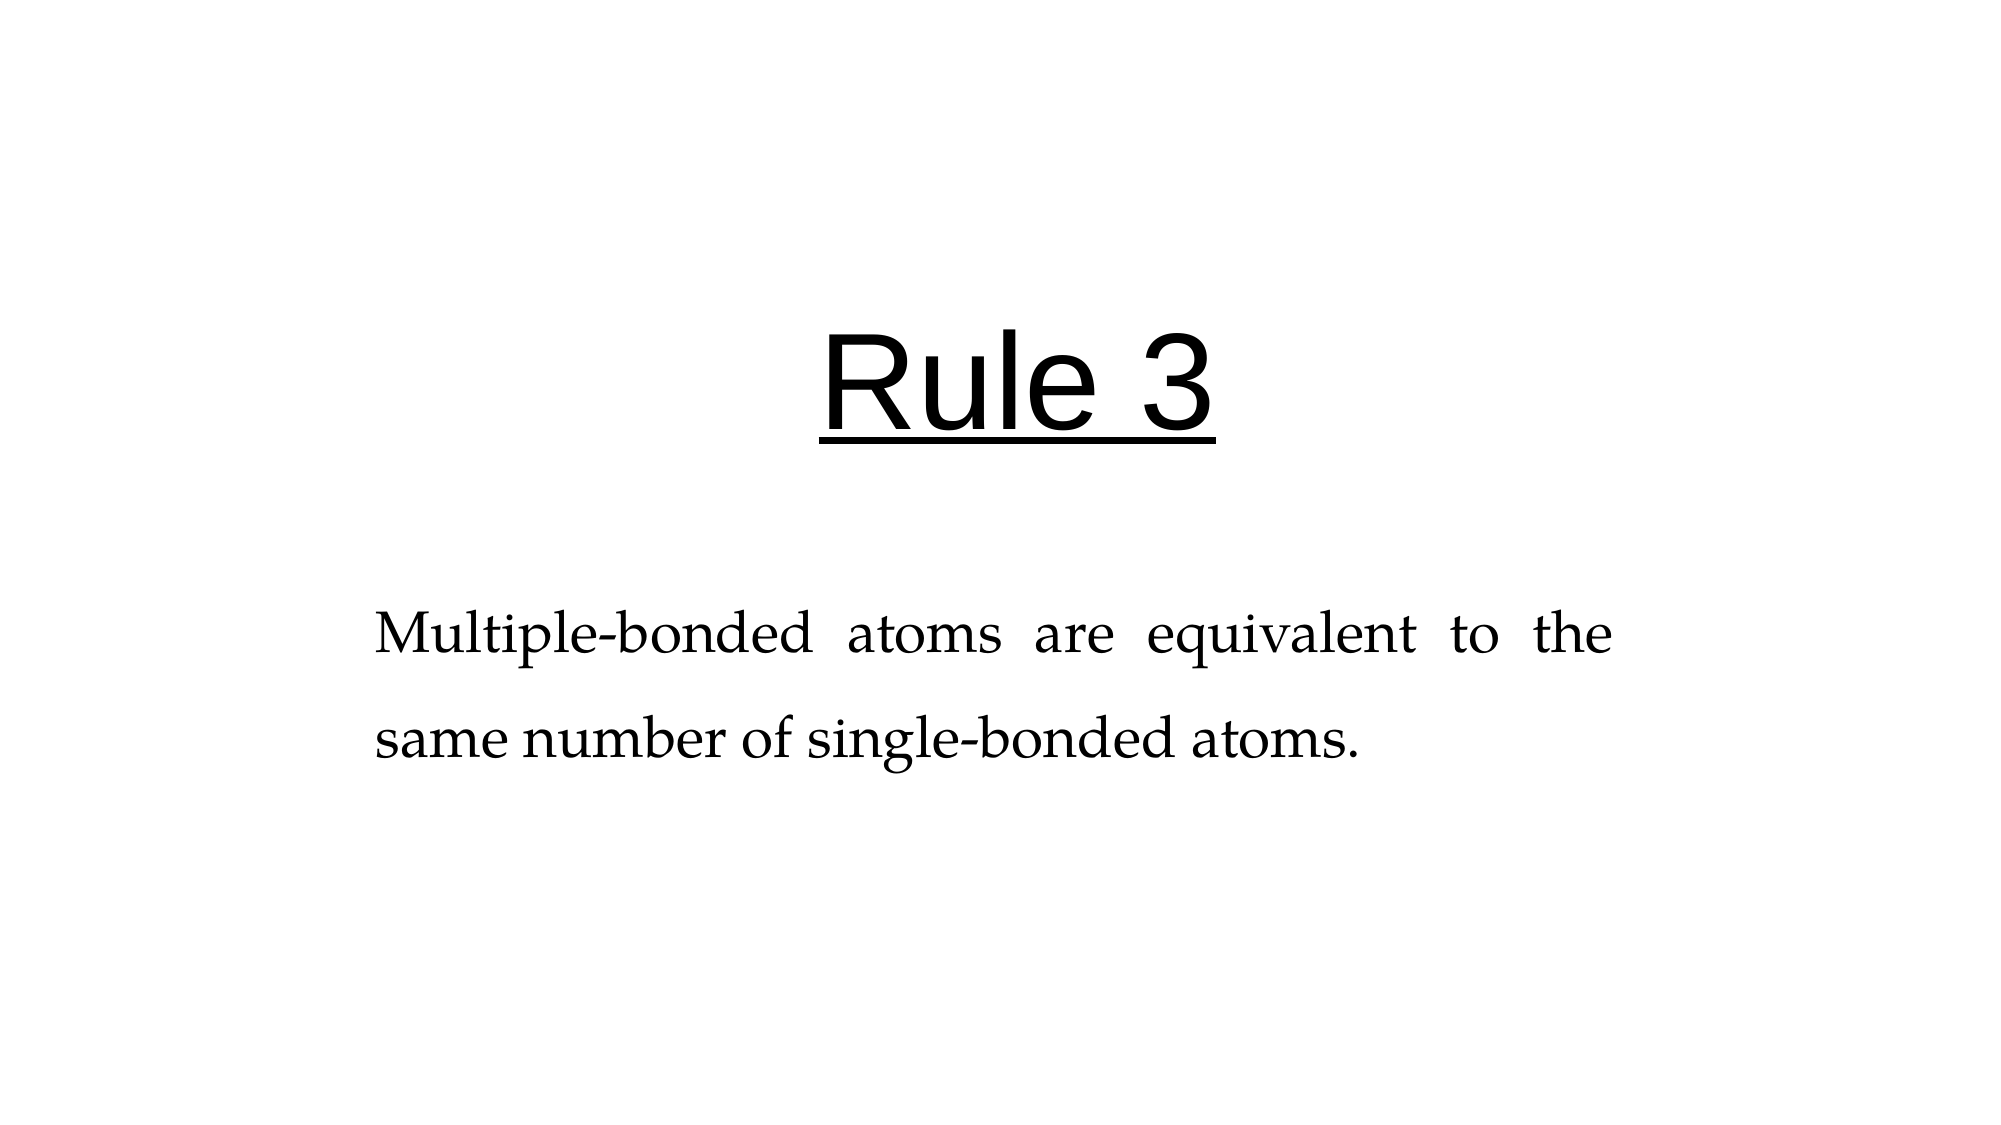

Rule 3
Multiple-bonded atoms are equivalent to the same number of single-bonded atoms.